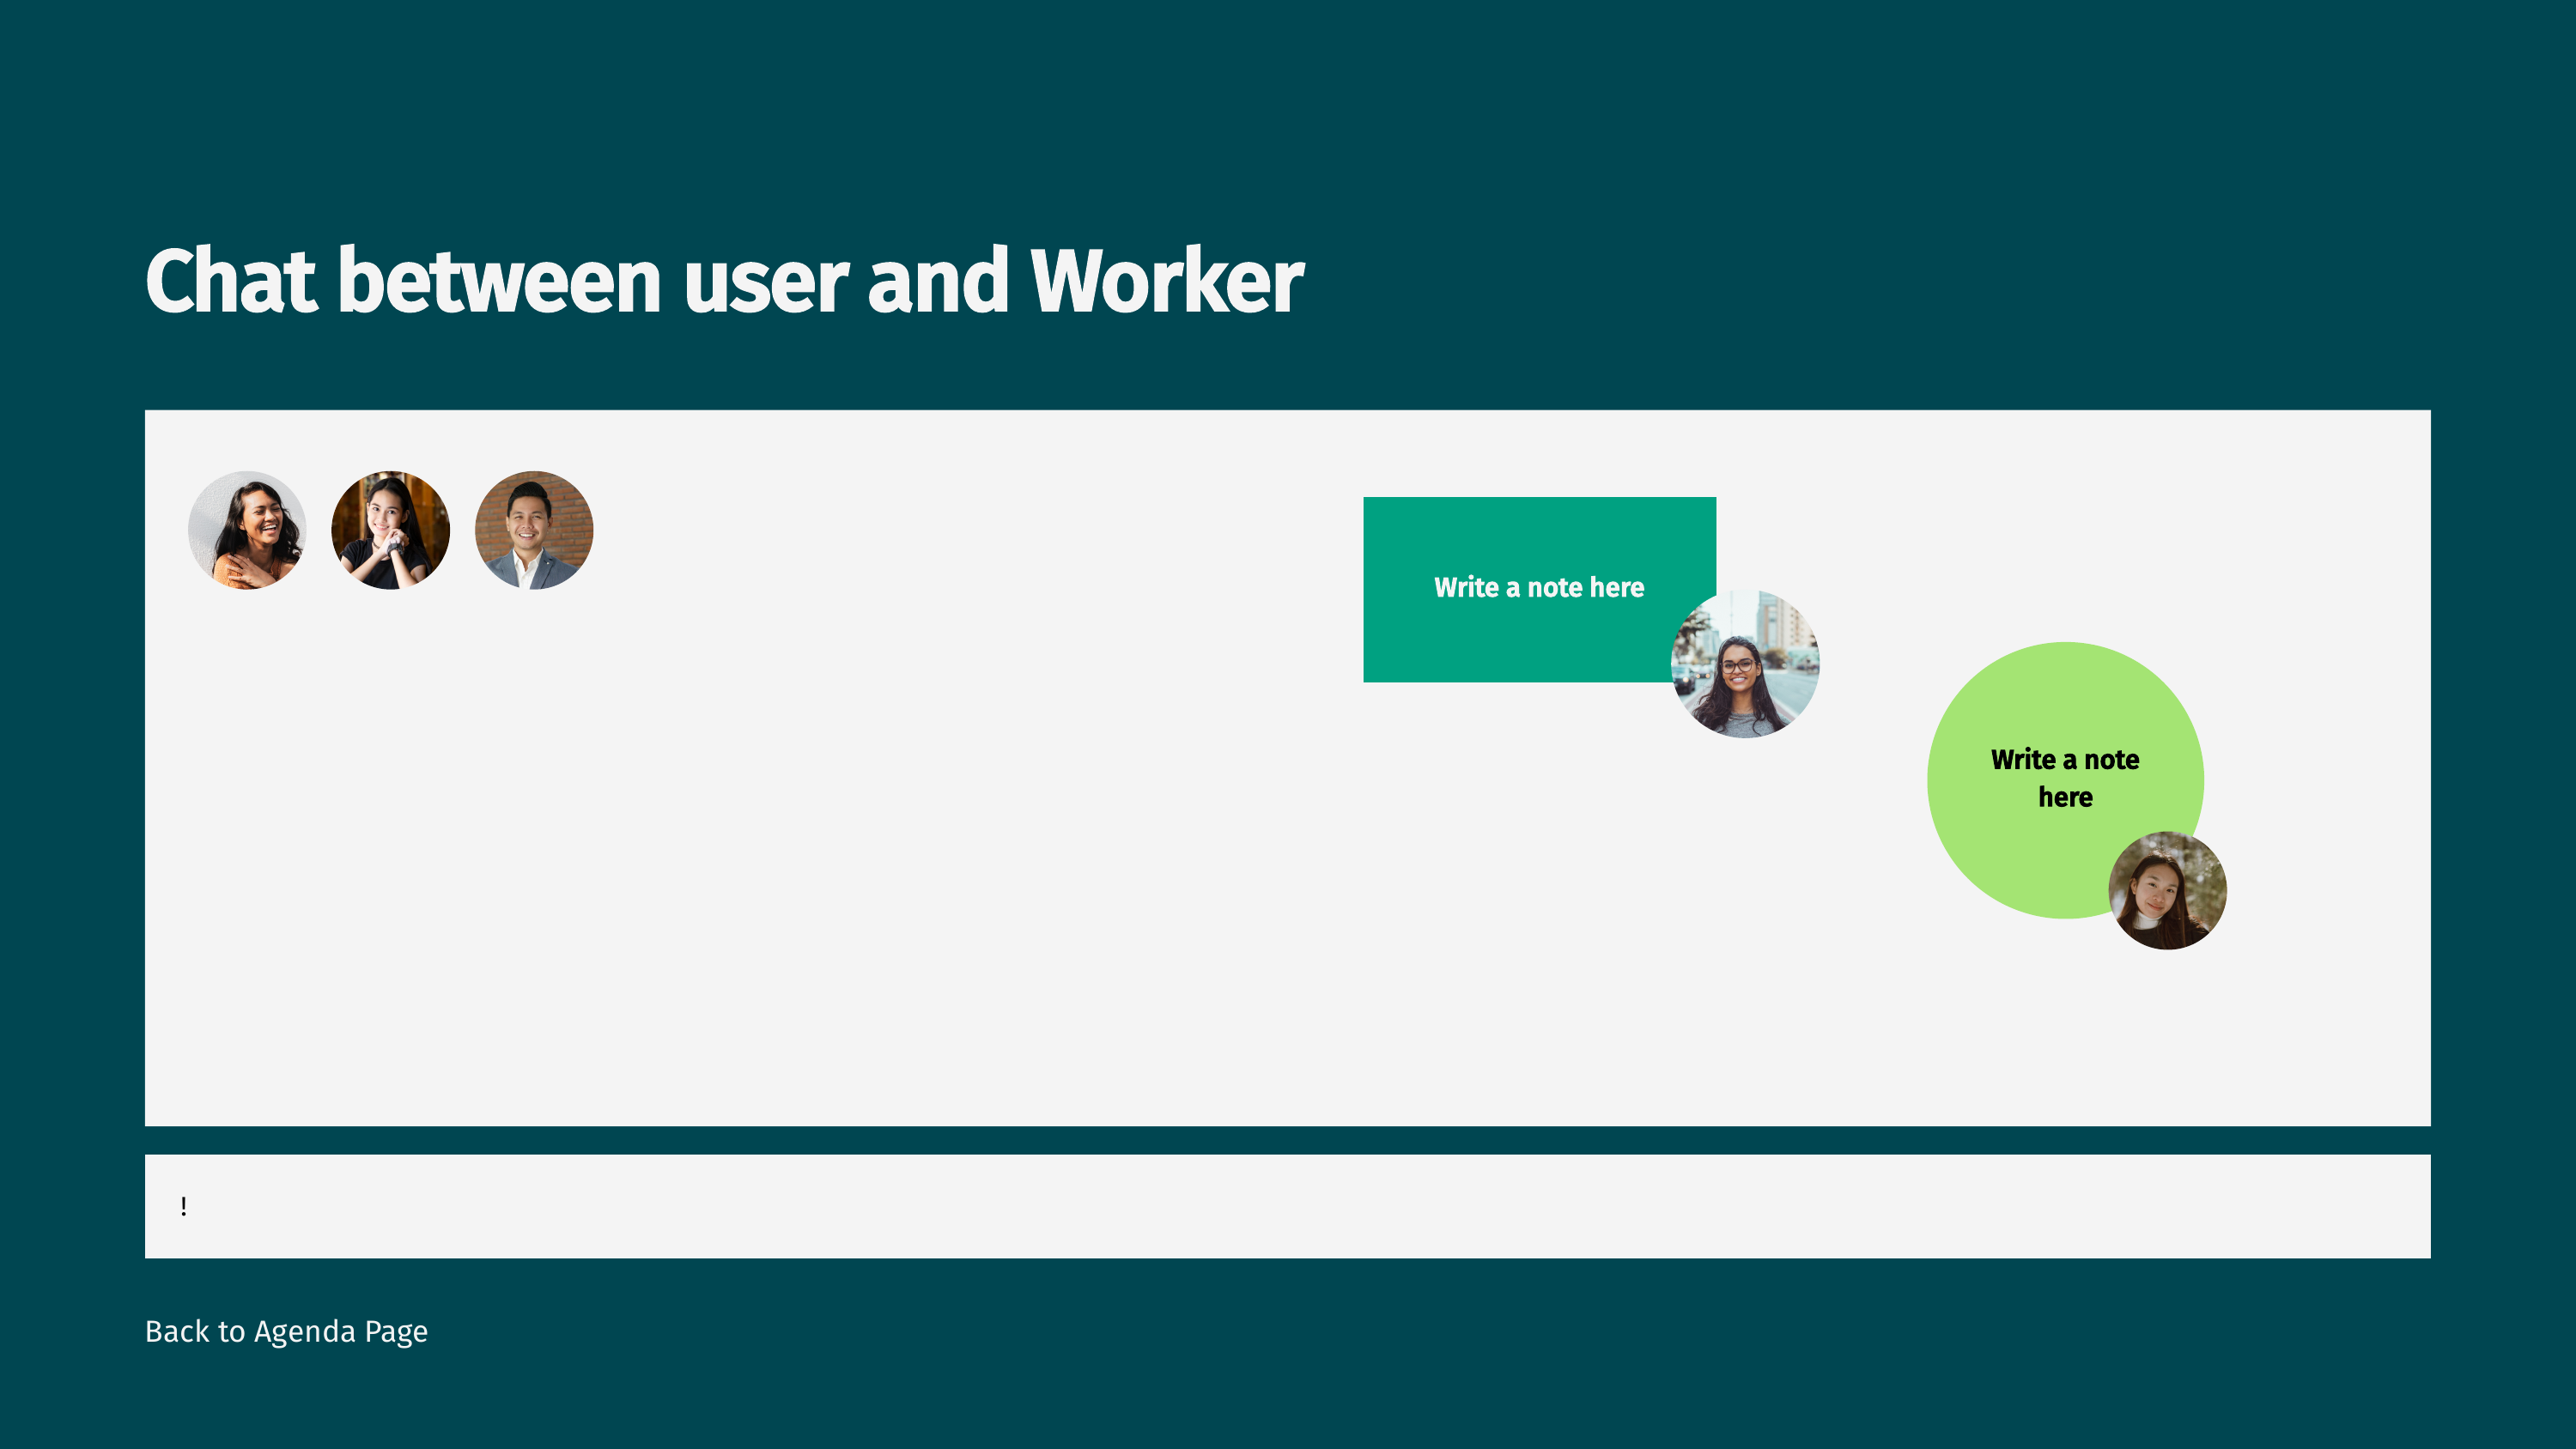

Chat between user and Worker

Write a note here

Write a note here

!
Back to Agenda Page